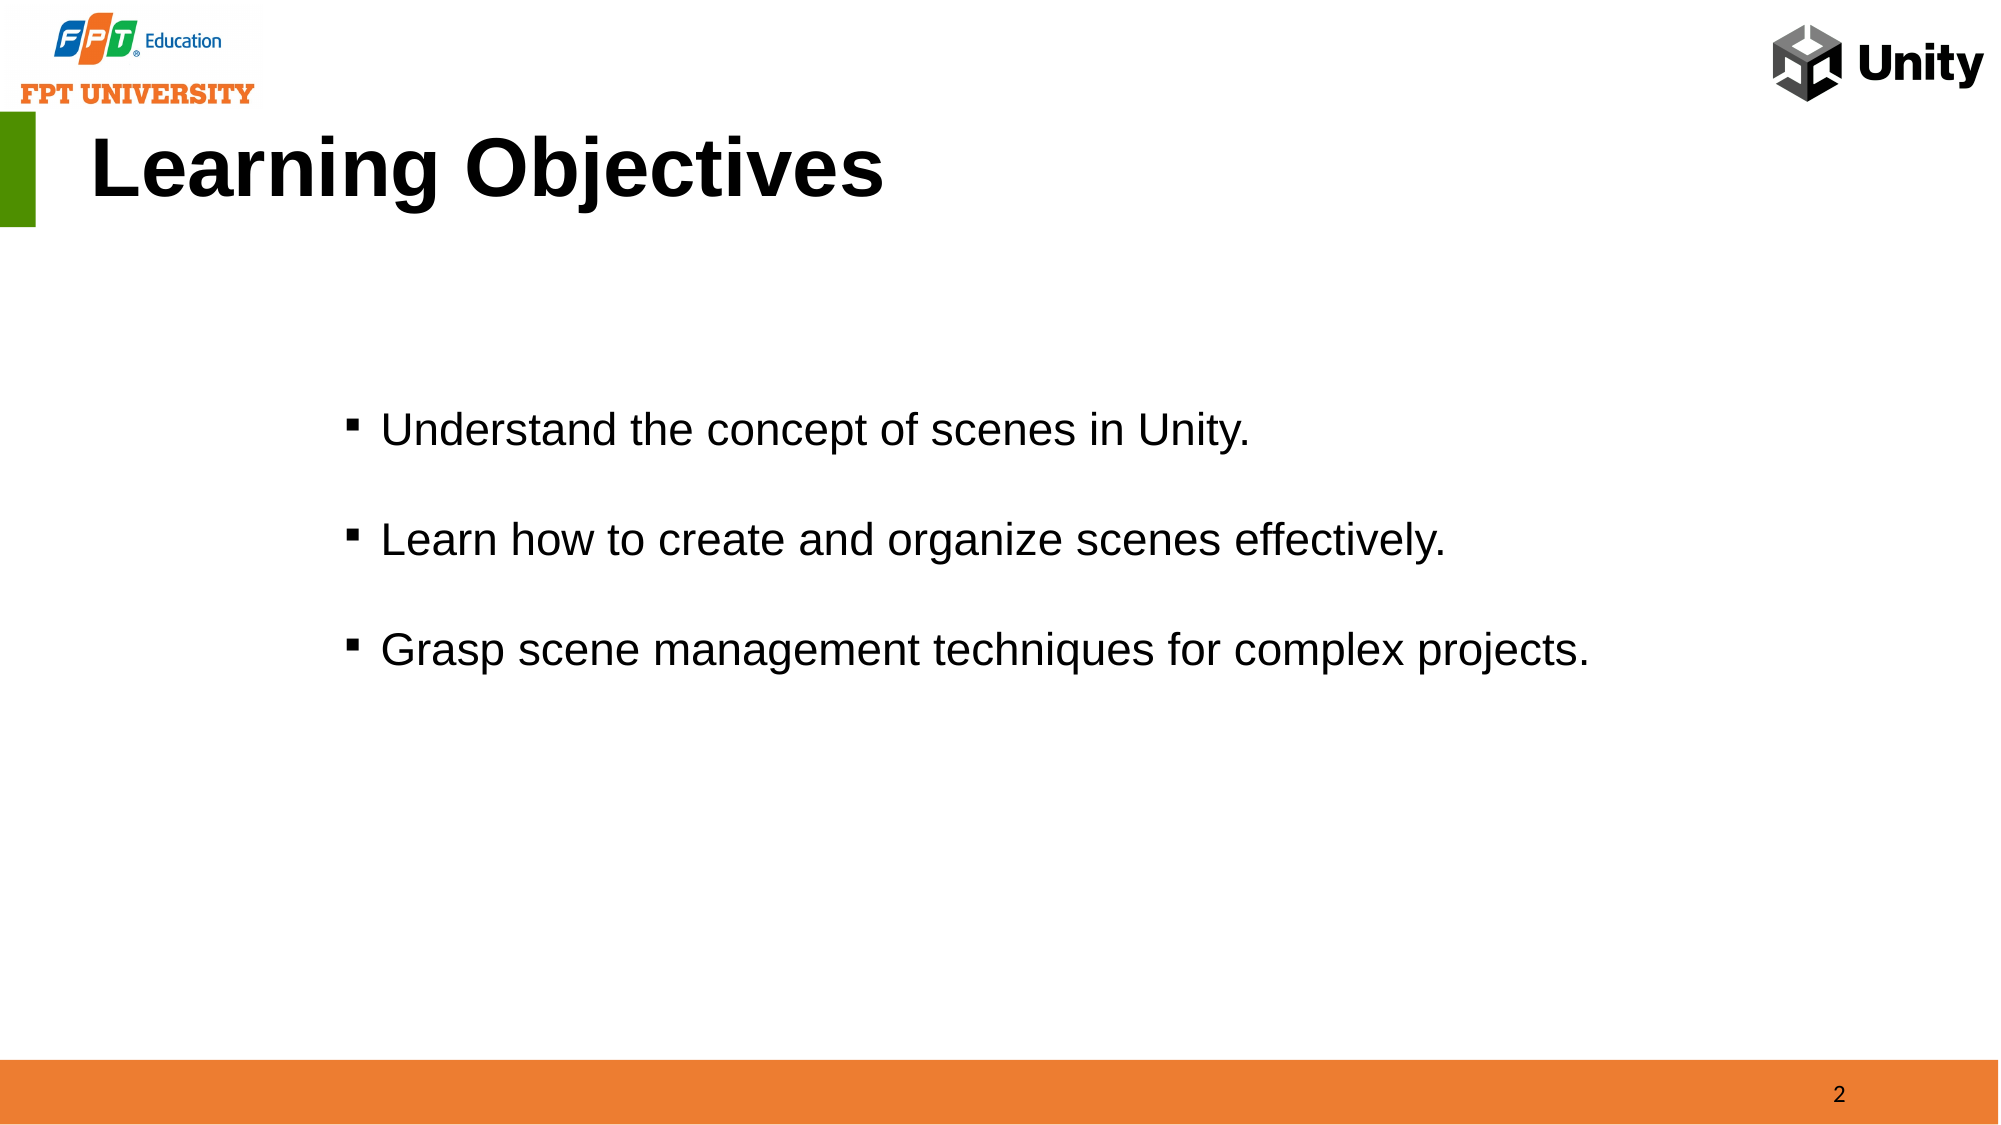

# Learning Objectives
Understand the concept of scenes in Unity.
Learn how to create and organize scenes effectively.
Grasp scene management techniques for complex projects.
2